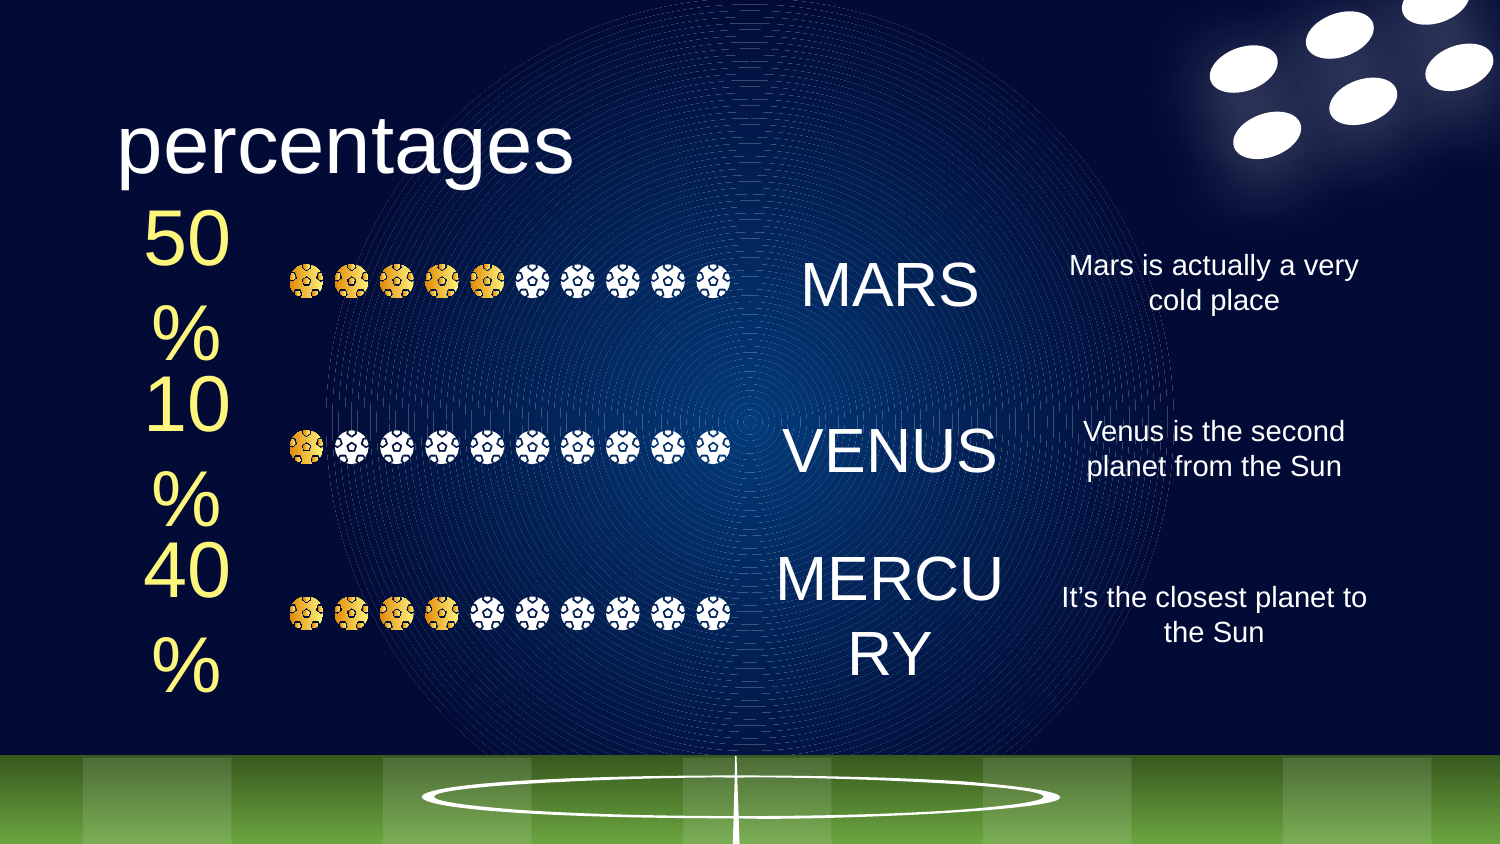

# percentages
50%
Mars is actually a very cold place
MARS

10%
Venus is the second planet from the Sun
VENUS

40%
It’s the closest planet to the Sun
MERCURY